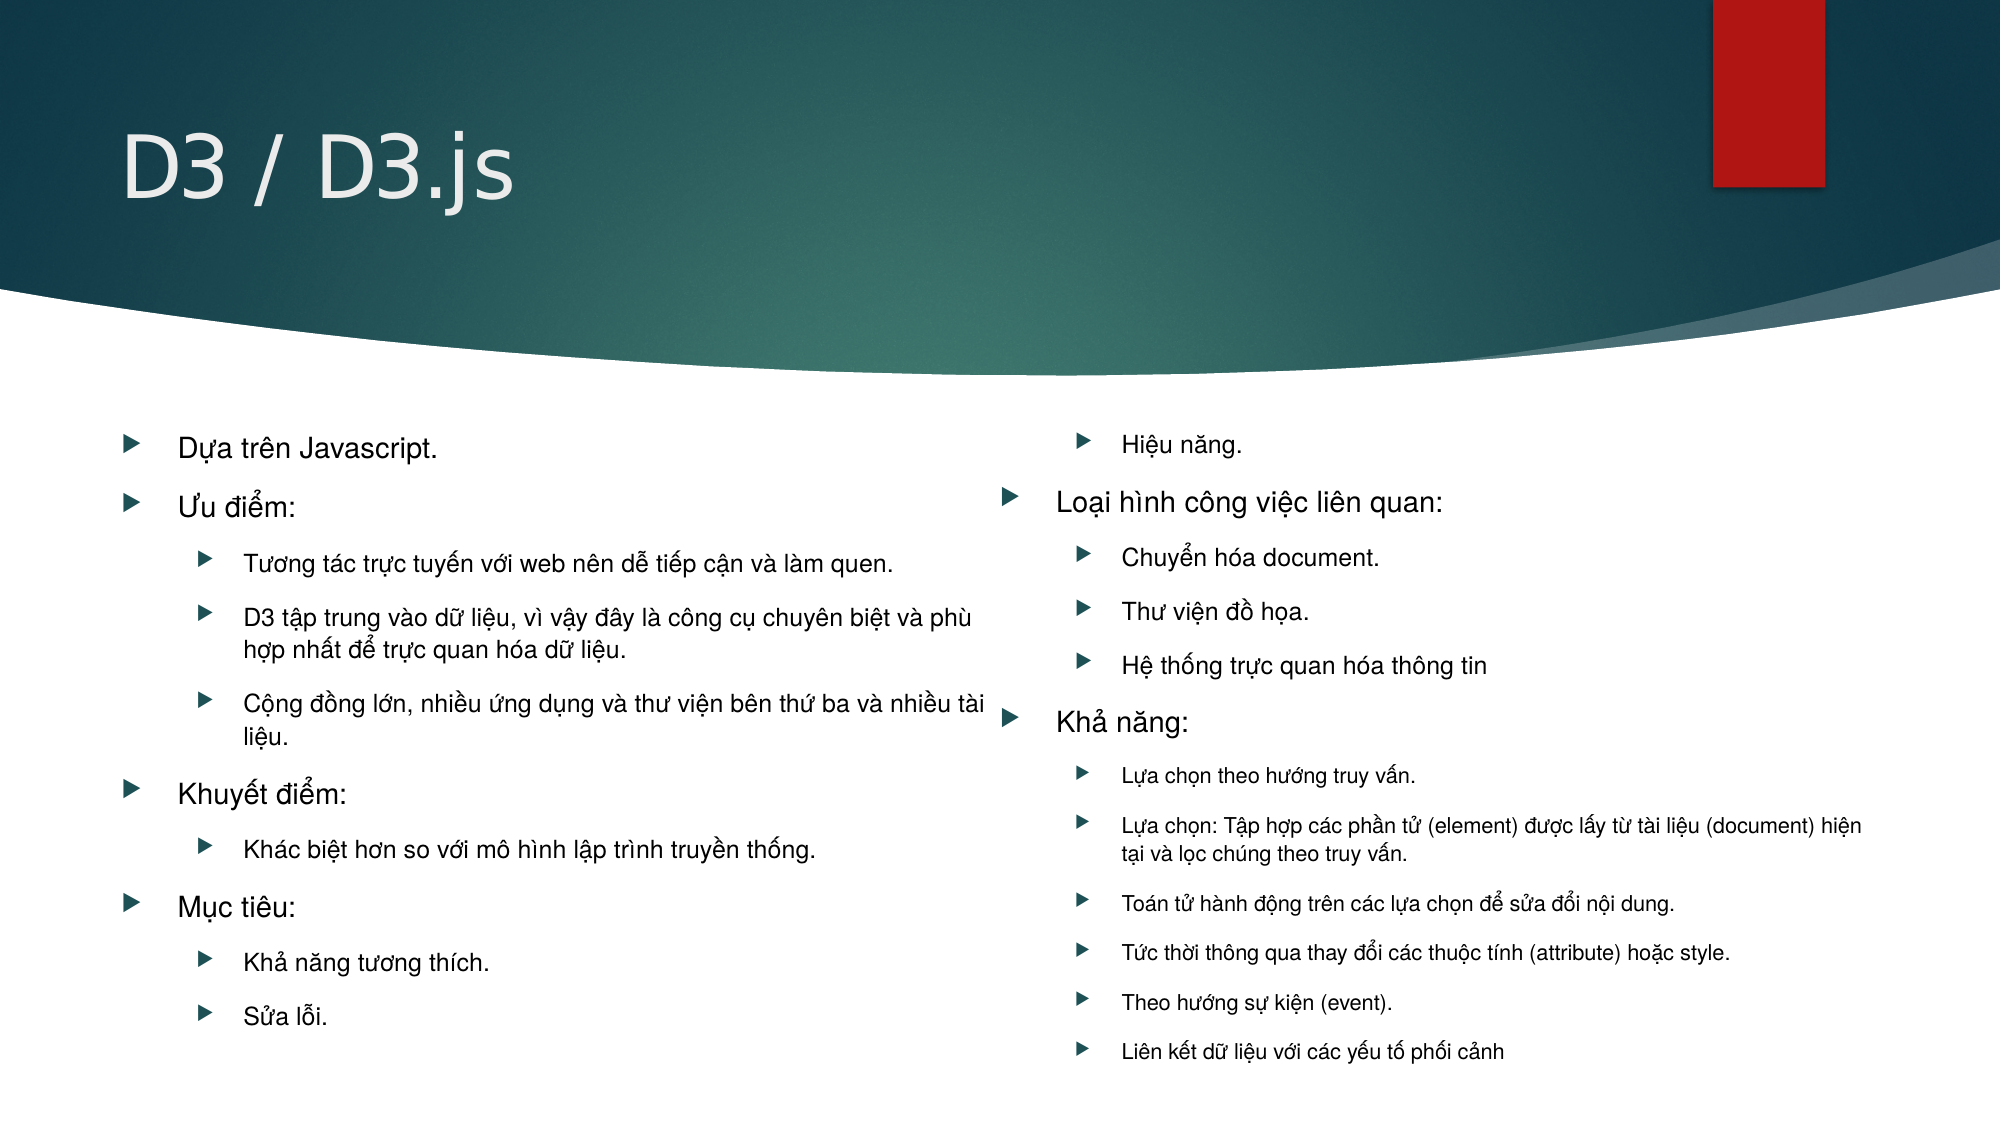

# D3 / D3.js

Dựa trên Javascript.
Ưu điểm:
Tương tác trực tuyến với web nên dễ tiếp cận và làm quen.
D3 tập trung vào dữ liệu, vì vậy đây là công cụ chuyên biệt và phù hợp nhất để trực quan hóa dữ liệu.
Cộng đồng lớn, nhiều ứng dụng và thư viện bên thứ ba và nhiều tài liệu.
Khuyết điểm:
Khác biệt hơn so với mô hình lập trình truyền thống.
Mục tiêu:
Khả năng tương thích.
Sửa lỗi.
Hiệu năng.
Loại hình công việc liên quan:
Chuyển hóa document.
Thư viện đồ họa.
Hệ thống trực quan hóa thông tin
Khả năng:
Lựa chọn theo hướng truy vấn.
Lựa chọn: Tập hợp các phần tử (element) được lấy từ tài liệu (document) hiện tại và lọc chúng theo truy vấn.
Toán tử hành động trên các lựa chọn để sửa đổi nội dung.
Tức thời thông qua thay đổi các thuộc tính (attribute) hoặc style.
Theo hướng sự kiện (event).
Liên kết dữ liệu với các yếu tố phối cảnh